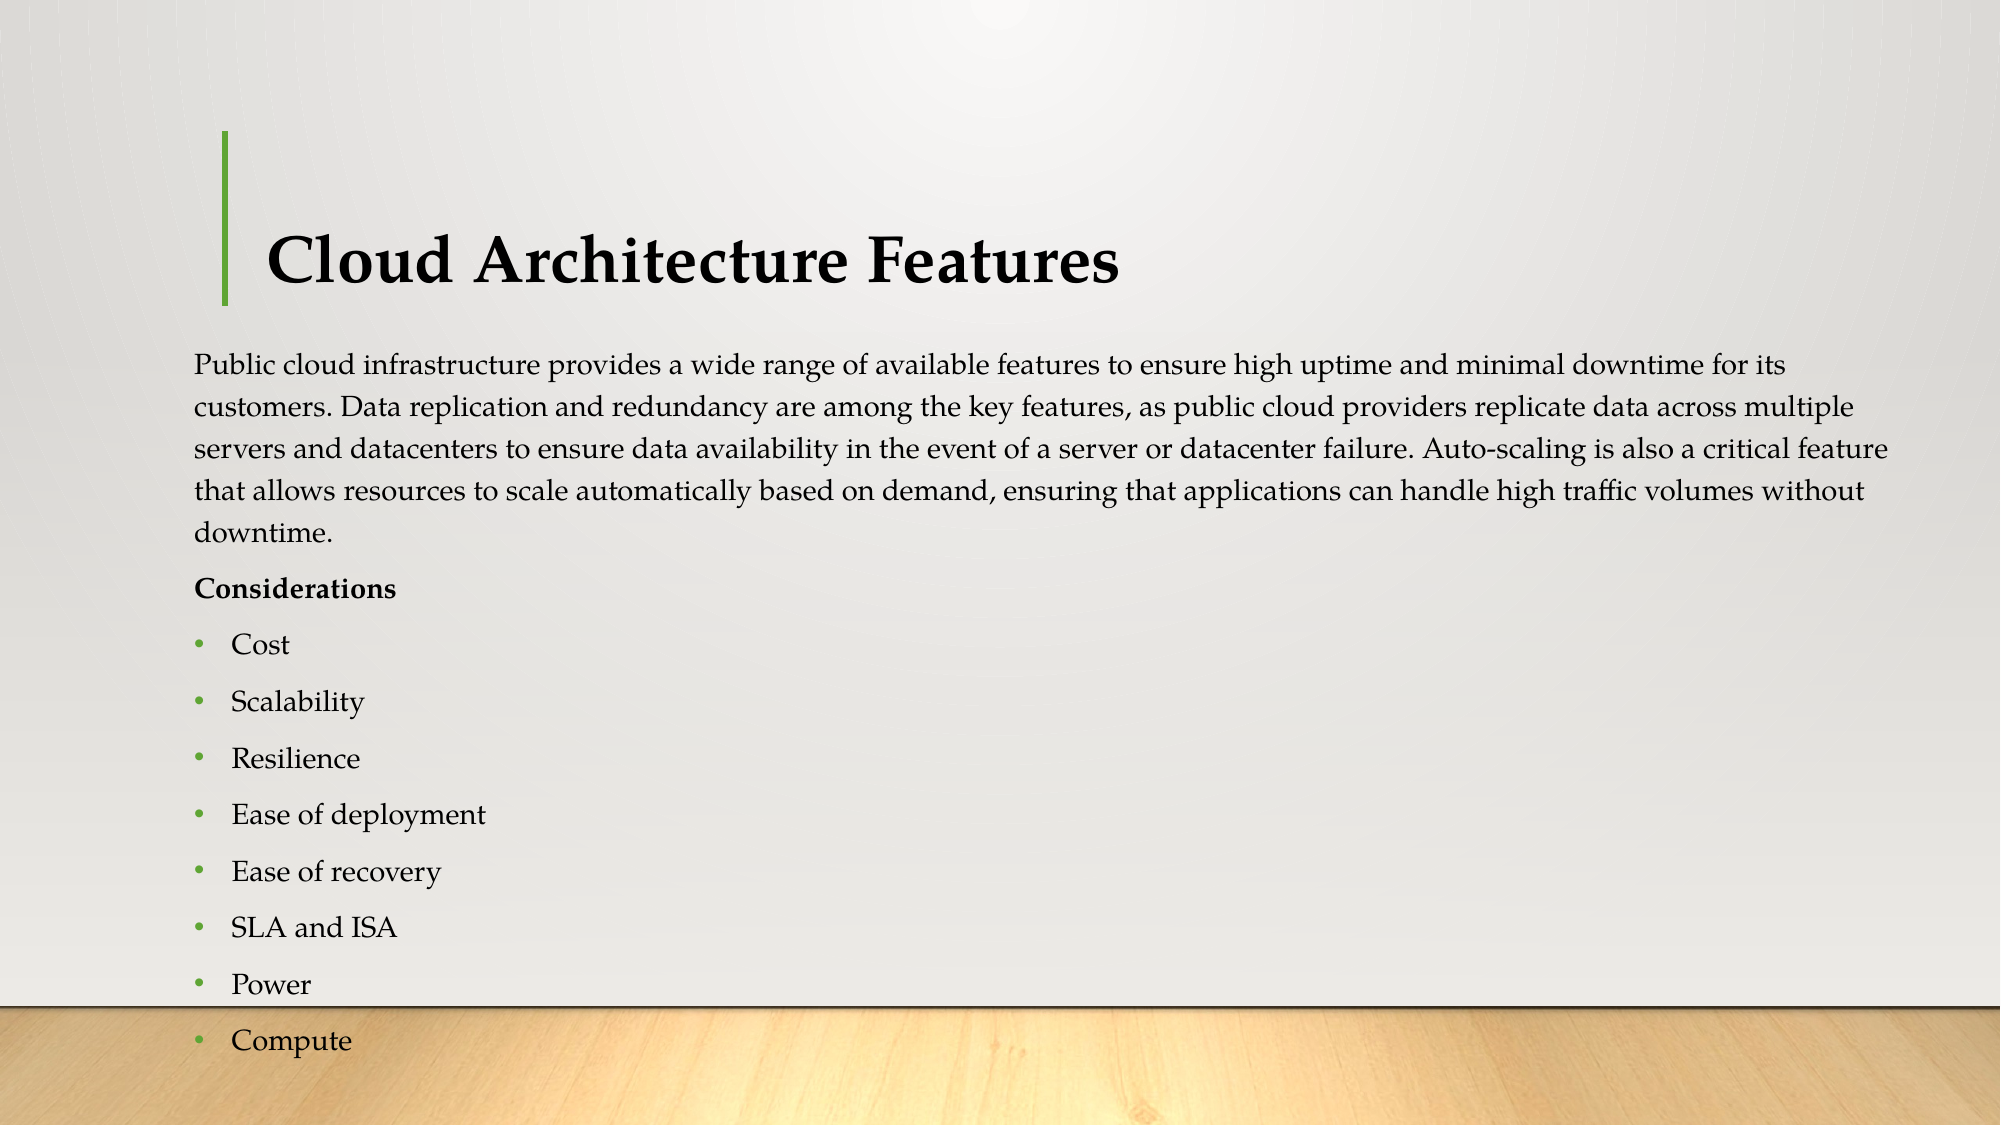

# Cloud Architecture Features
Public cloud infrastructure provides a wide range of available features to ensure high uptime and minimal downtime for its customers. Data replication and redundancy are among the key features, as public cloud providers replicate data across multiple servers and datacenters to ensure data availability in the event of a server or datacenter failure. Auto-scaling is also a critical feature that allows resources to scale automatically based on demand, ensuring that applications can handle high traffic volumes without downtime.
Considerations
Cost
Scalability
Resilience
Ease of deployment
Ease of recovery
SLA and ISA
Power
Compute